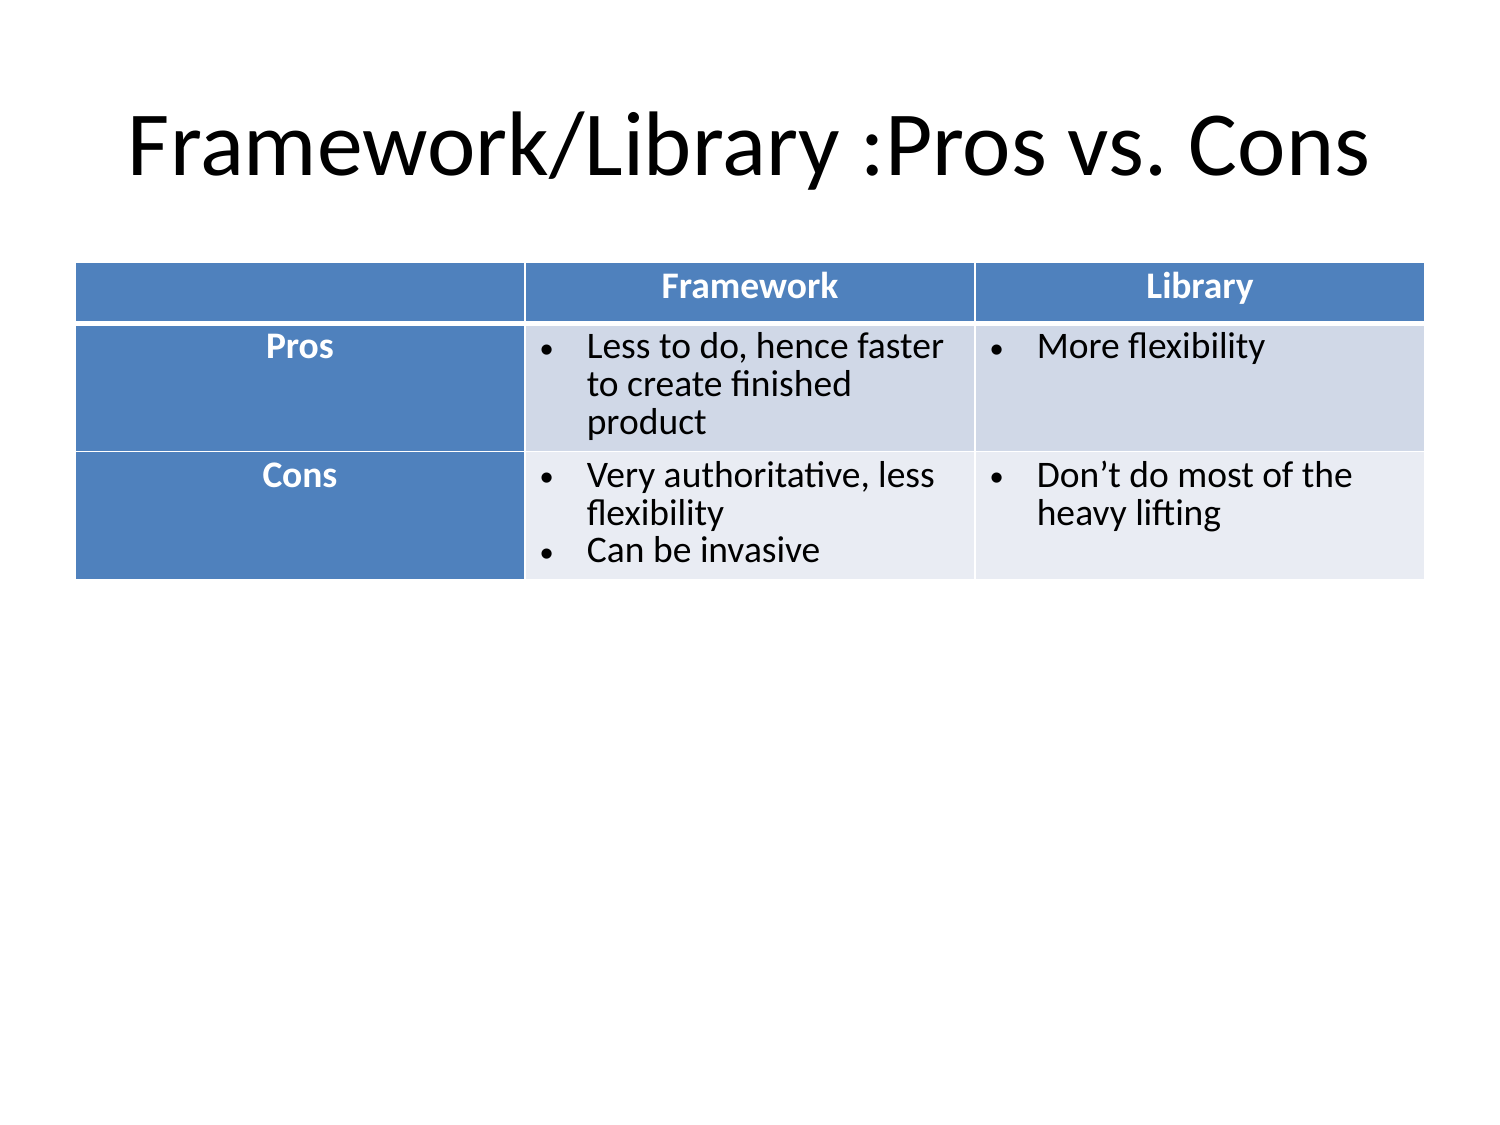

# Framework/Library :Pros vs. Cons
|  | Framework | Library |
| --- | --- | --- |
| Pros | Less to do, hence faster to create finished product | More flexibility |
| Cons | Very authoritative, less flexibility Can be invasive | Don’t do most of the heavy lifting |